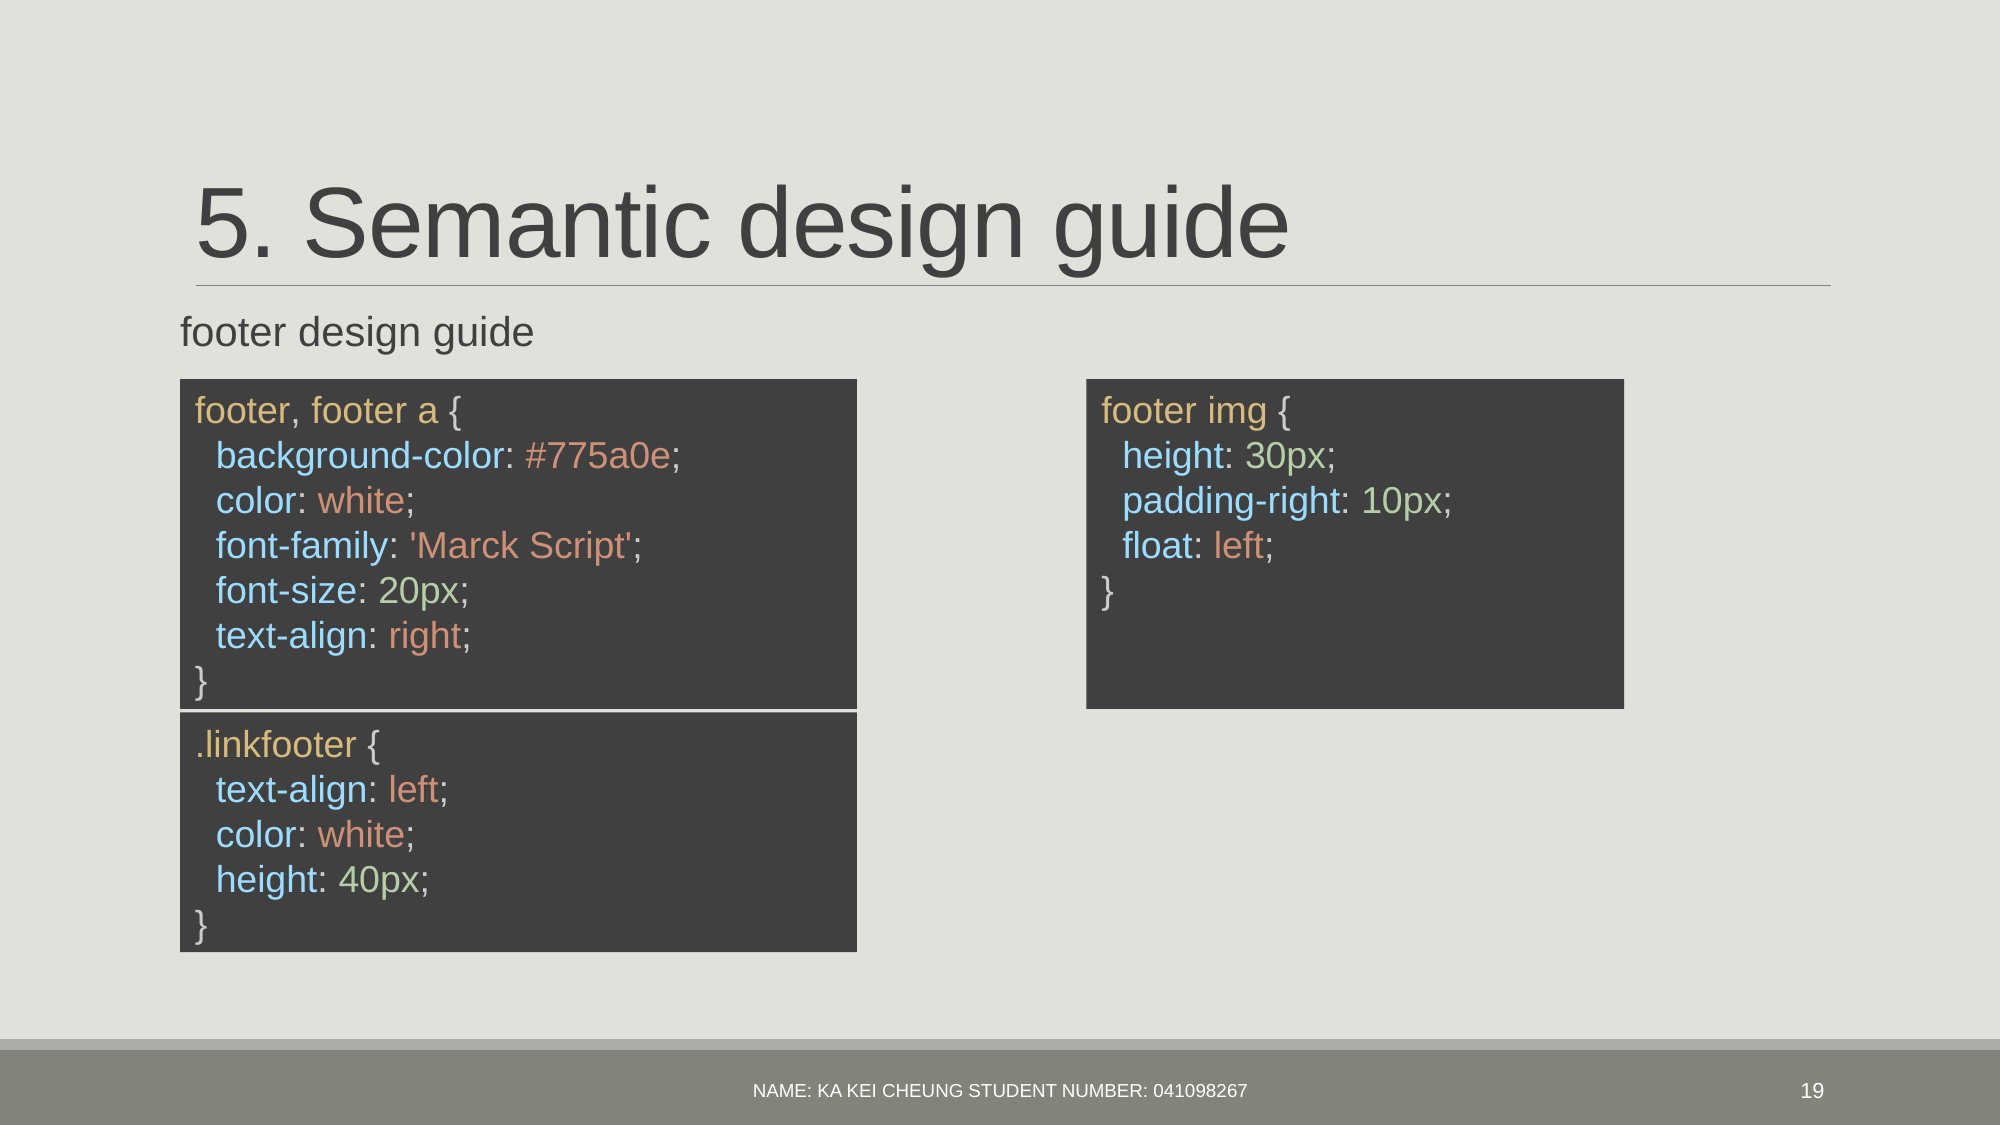

# 5. Semantic design guide
footer design guide

footer img {
  height: 30px;
  padding-right: 10px;
  float: left;
}

footer, footer a {
  background-color: #775a0e;
  color: white;
  font-family: 'Marck Script';
  font-size: 20px;
  text-align: right;
}
.linkfooter {
  text-align: left;
  color: white;
  height: 40px;
}
Name: Ka Kei Cheung Student Number: 041098267
19